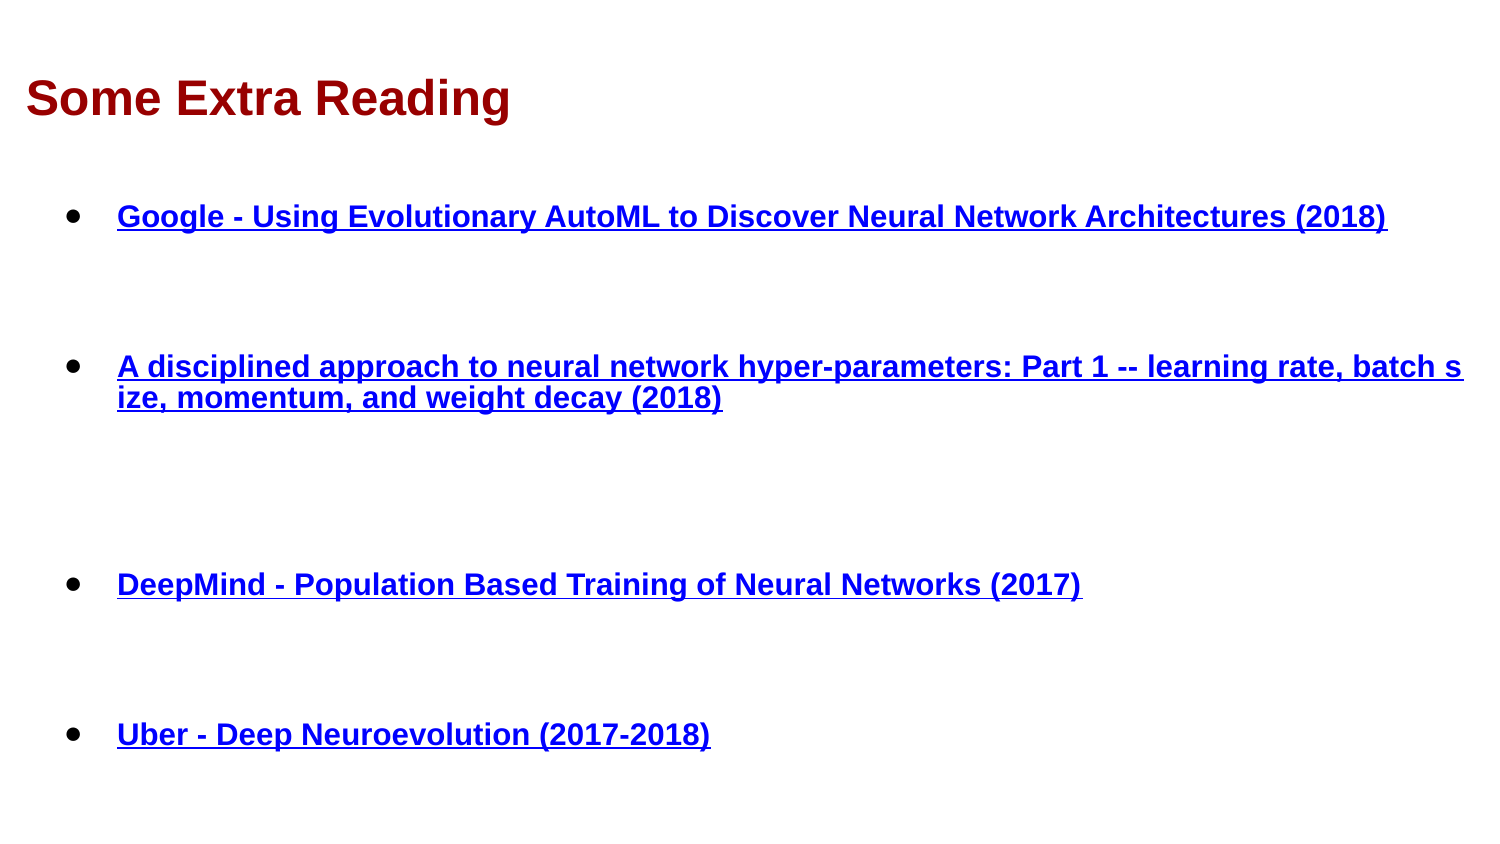

Some Extra Reading

Google - Using Evolutionary AutoML to Discover Neural Network Architectures (2018)
A disciplined approach to neural network hyper-parameters: Part 1 -- learning rate, batch size, momentum, and weight decay (2018)
DeepMind - Population Based Training of Neural Networks (2017)
Uber - Deep Neuroevolution (2017-2018)